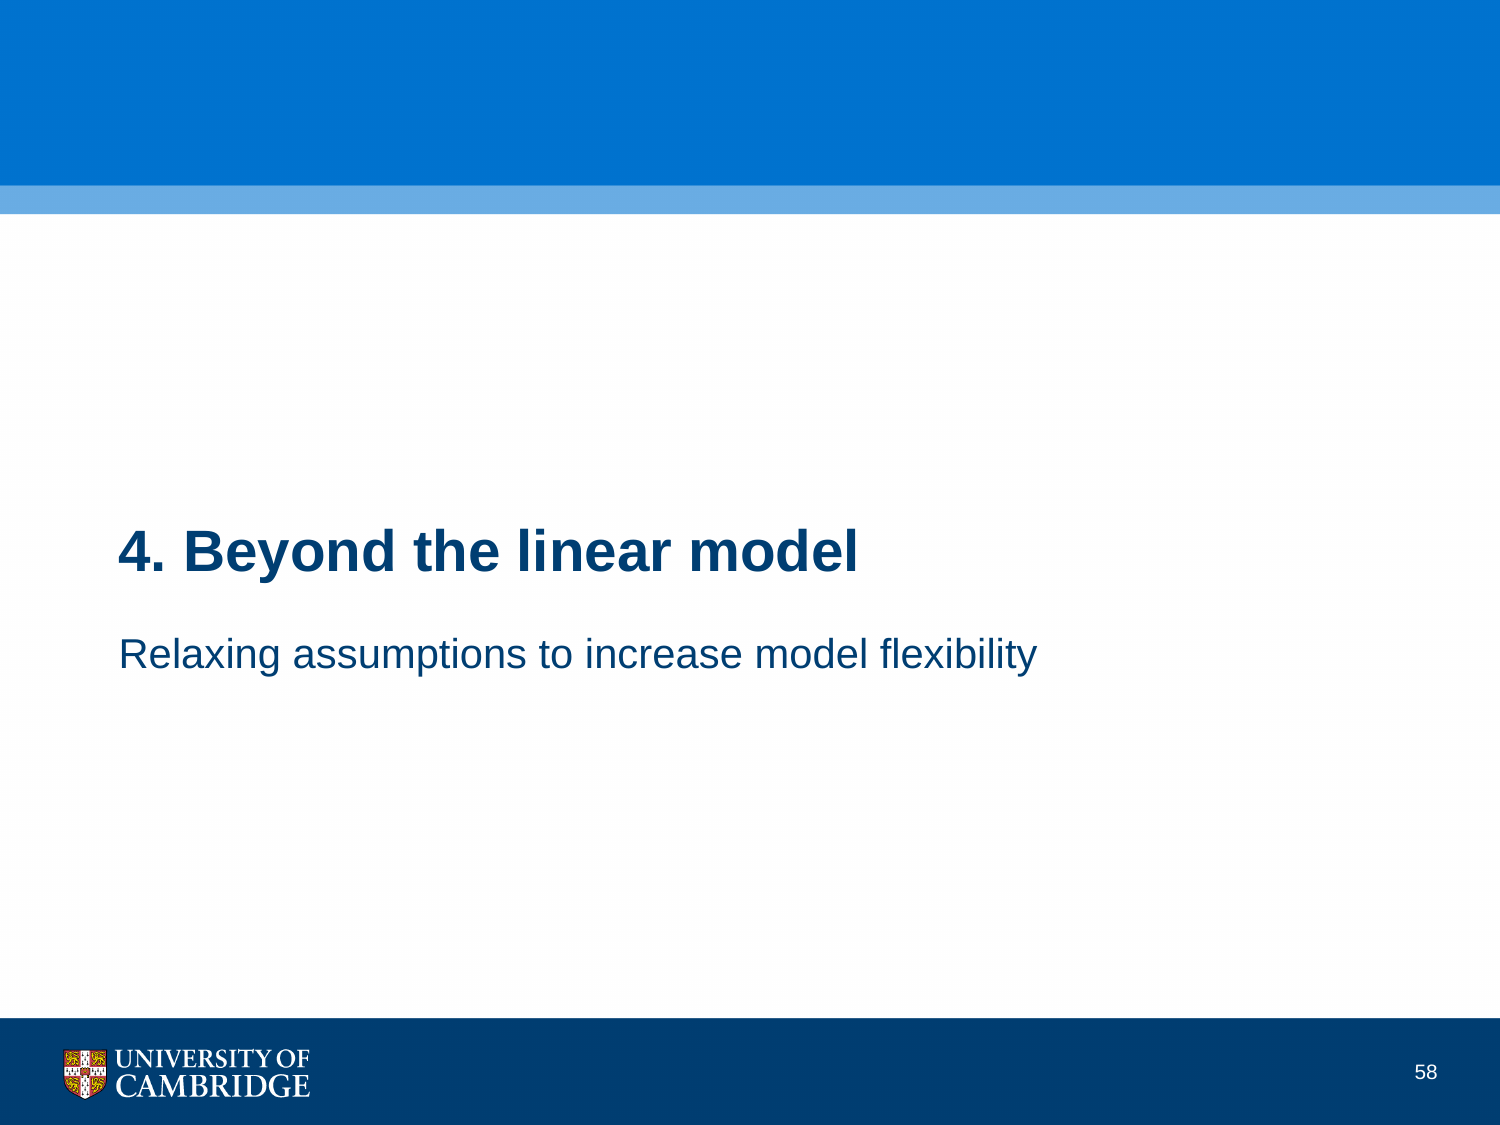

4. Beyond the linear model
Relaxing assumptions to increase model flexibility
58